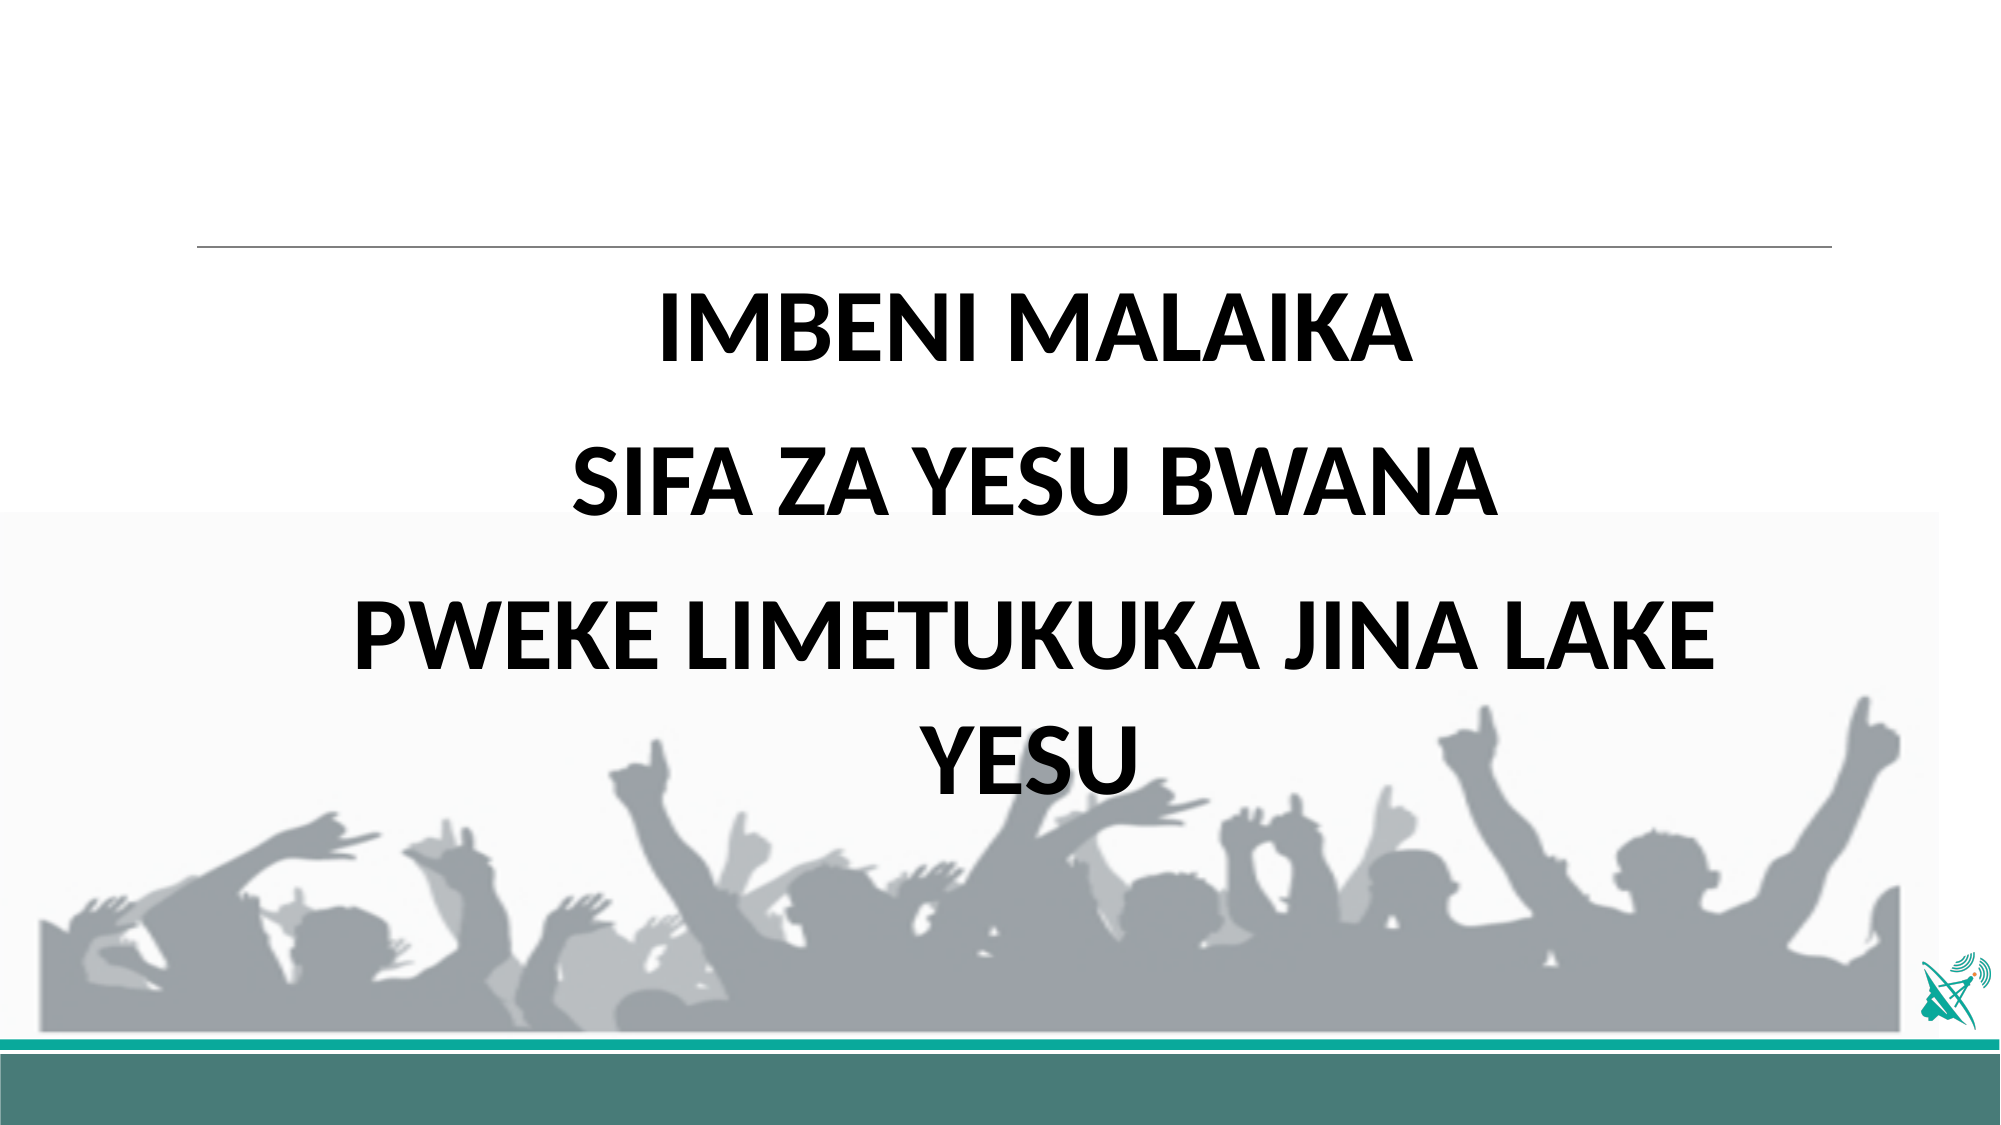

IMBENI MALAIKA
SIFA ZA YESU BWANA
PWEKE LIMETUKUKA JINA LAKE YESU